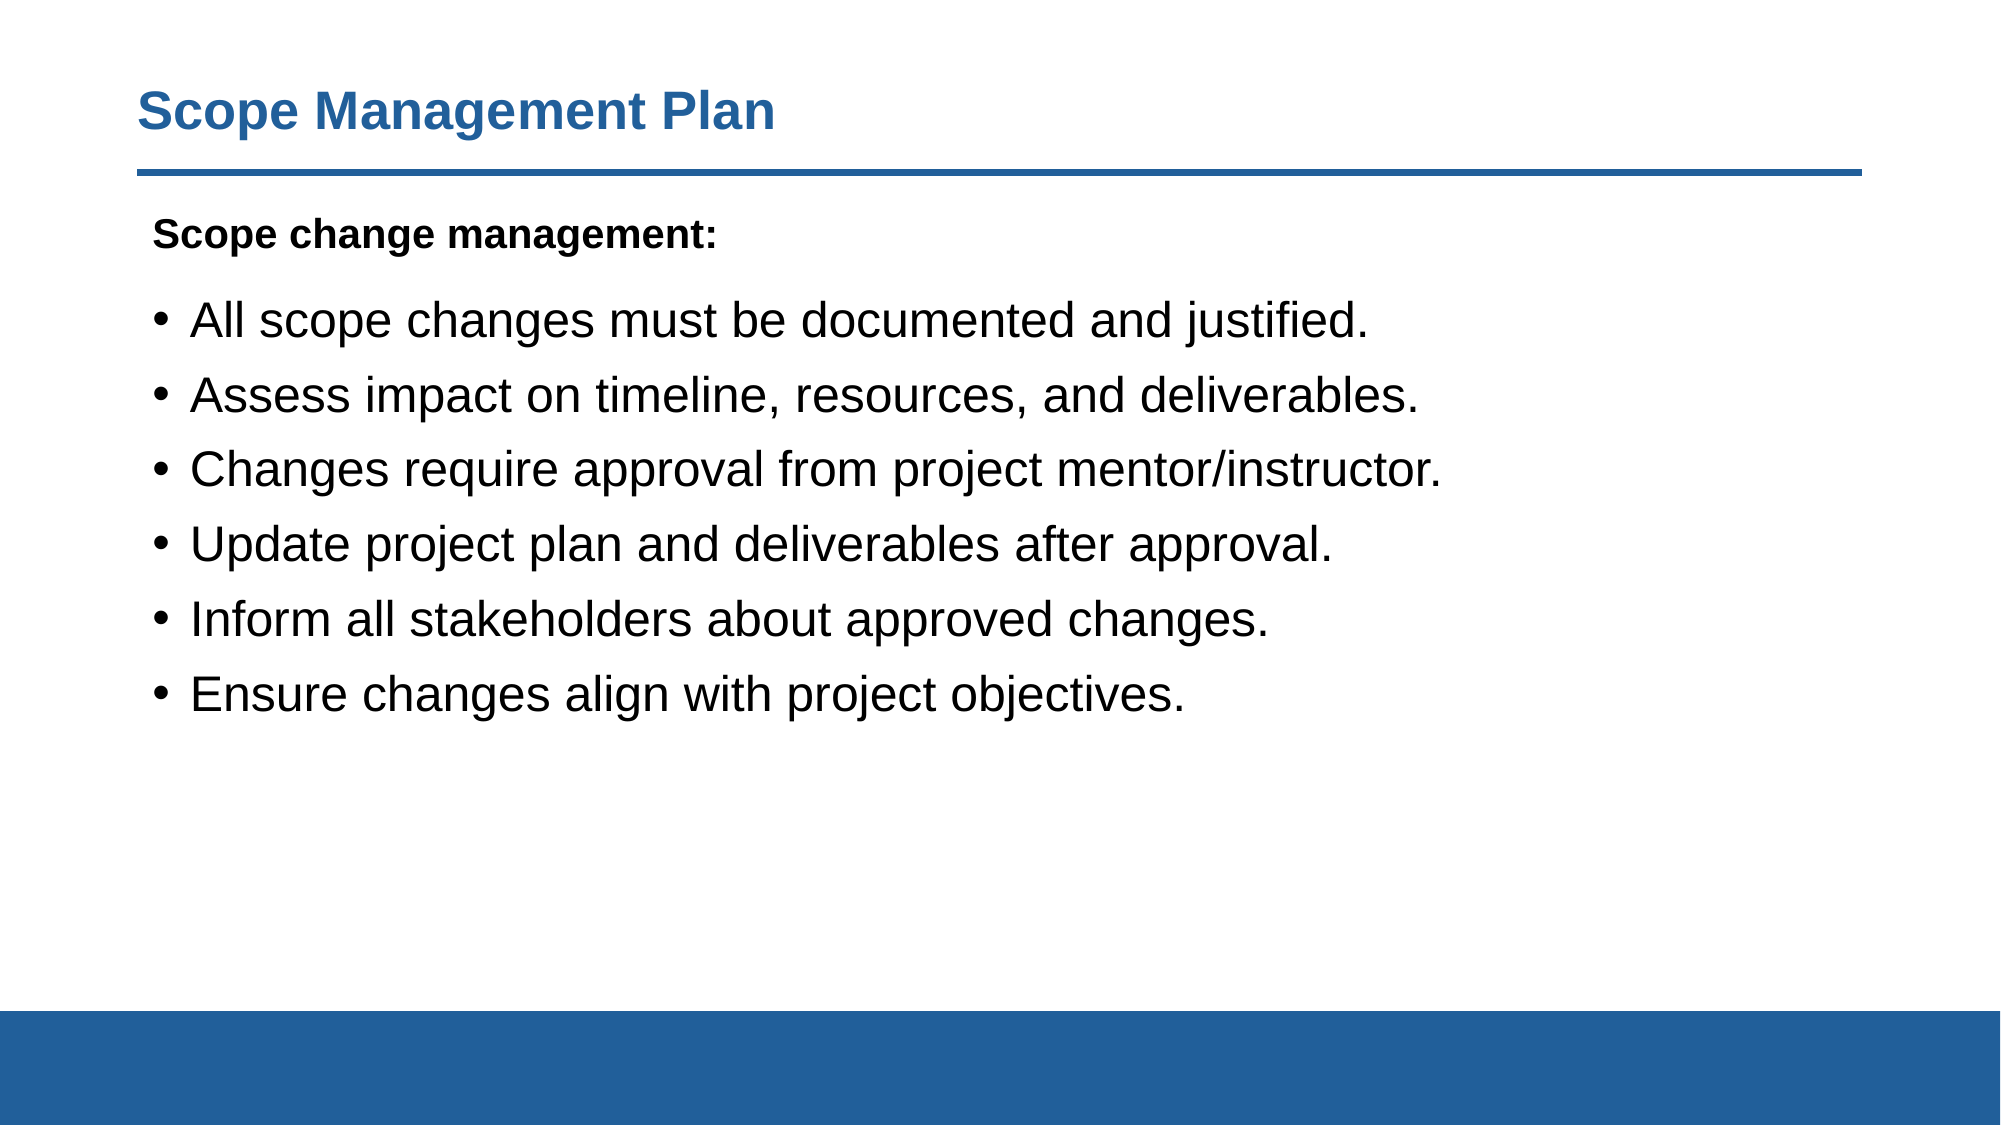

# Scope Management Plan
Scope change management:
All scope changes must be documented and justified.
Assess impact on timeline, resources, and deliverables.
Changes require approval from project mentor/instructor.
Update project plan and deliverables after approval.
Inform all stakeholders about approved changes.
Ensure changes align with project objectives.